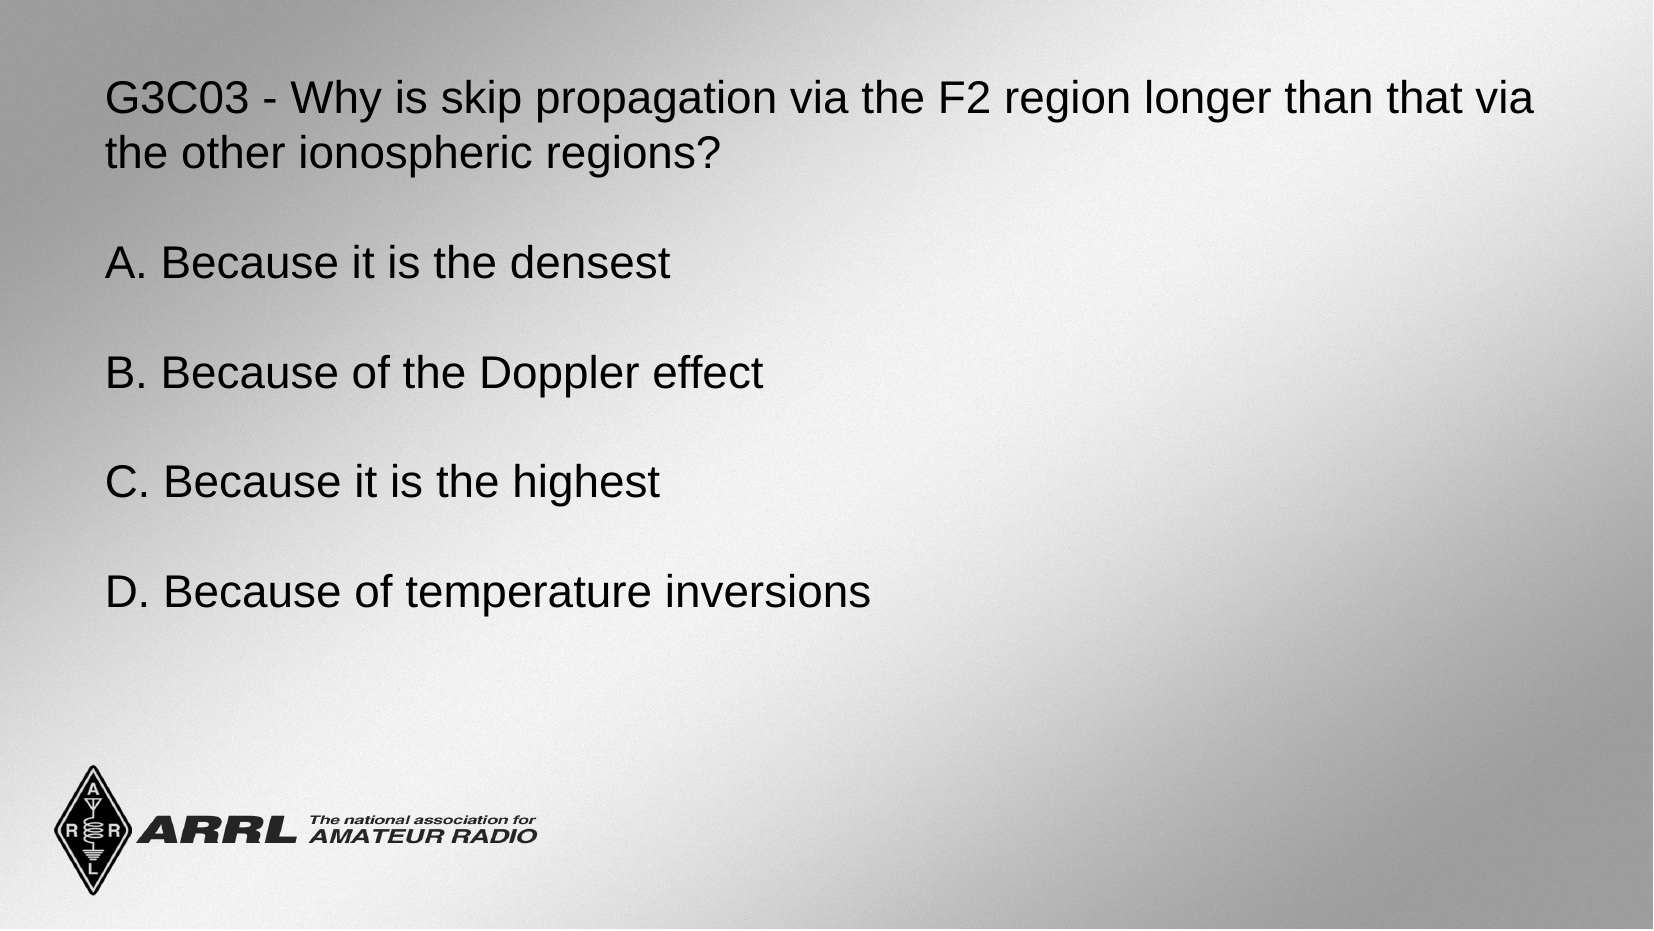

G3C03 - Why is skip propagation via the F2 region longer than that via the other ionospheric regions?

A. Because it is the densest

B. Because of the Doppler effect

C. Because it is the highest

D. Because of temperature inversions